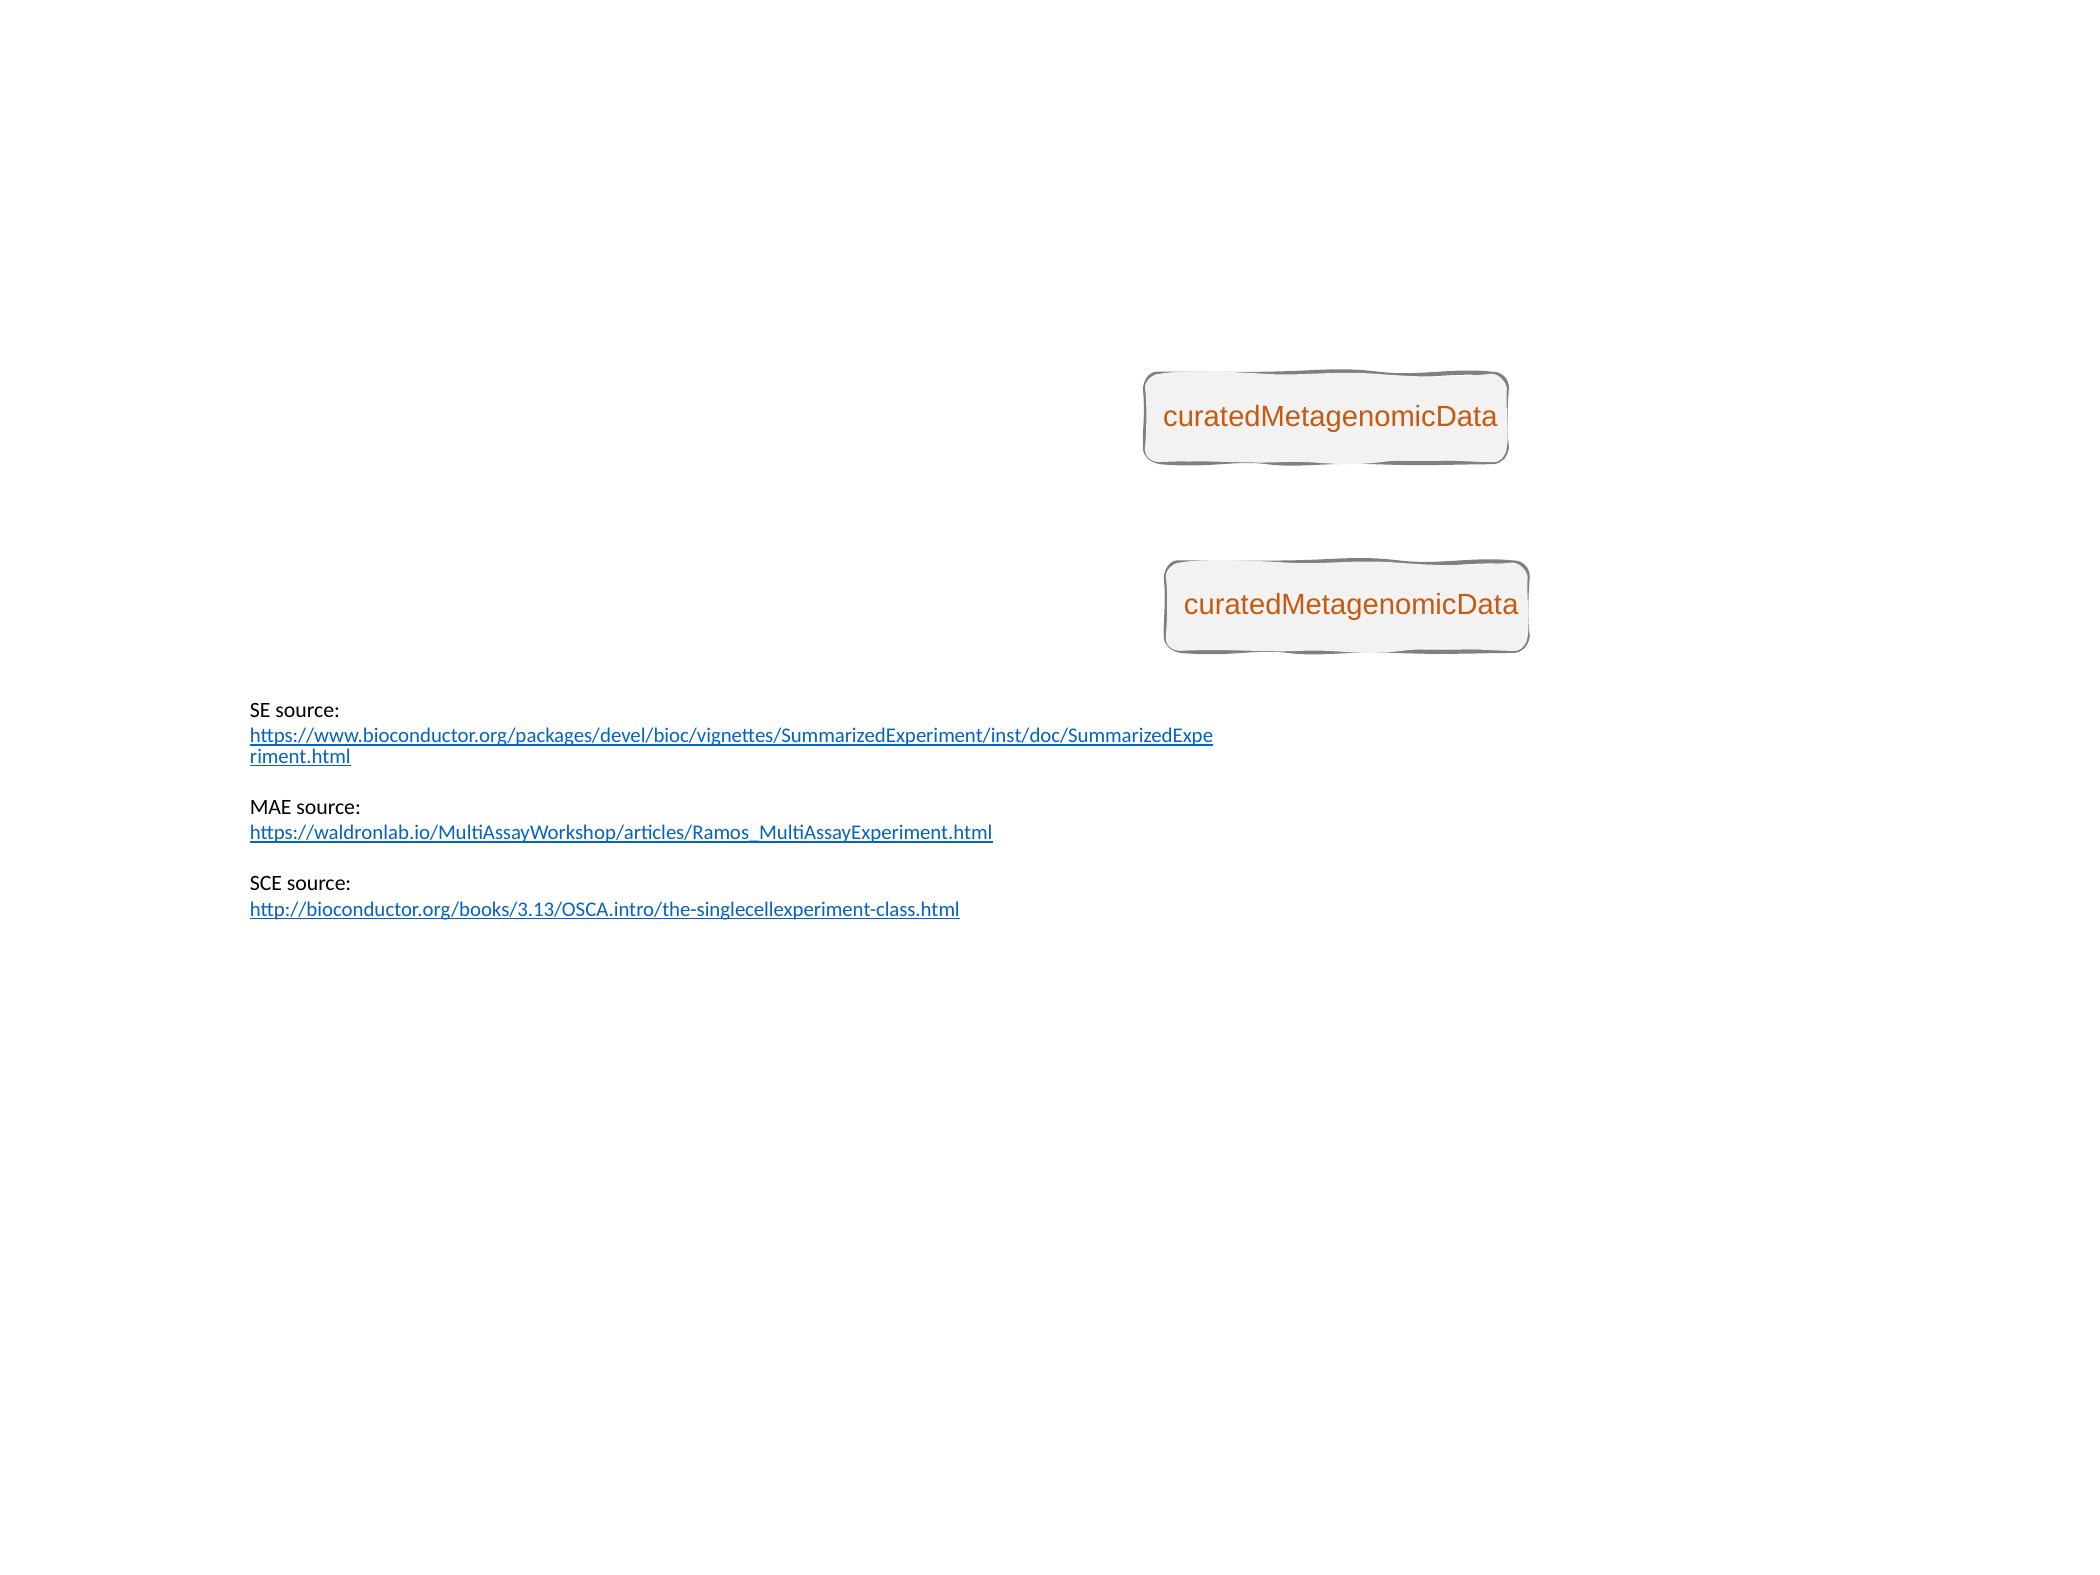

curatedMetagenomicData

curatedMetagenomicData
SE source: https://www.bioconductor.org/packages/devel/bioc/vignettes/SummarizedExperiment/inst/doc/SummarizedExperiment.html

MAE source:
https://waldronlab.io/MultiAssayWorkshop/articles/Ramos_MultiAssayExperiment.html

SCE source:
http://bioconductor.org/books/3.13/OSCA.intro/the-singlecellexperiment-class.html